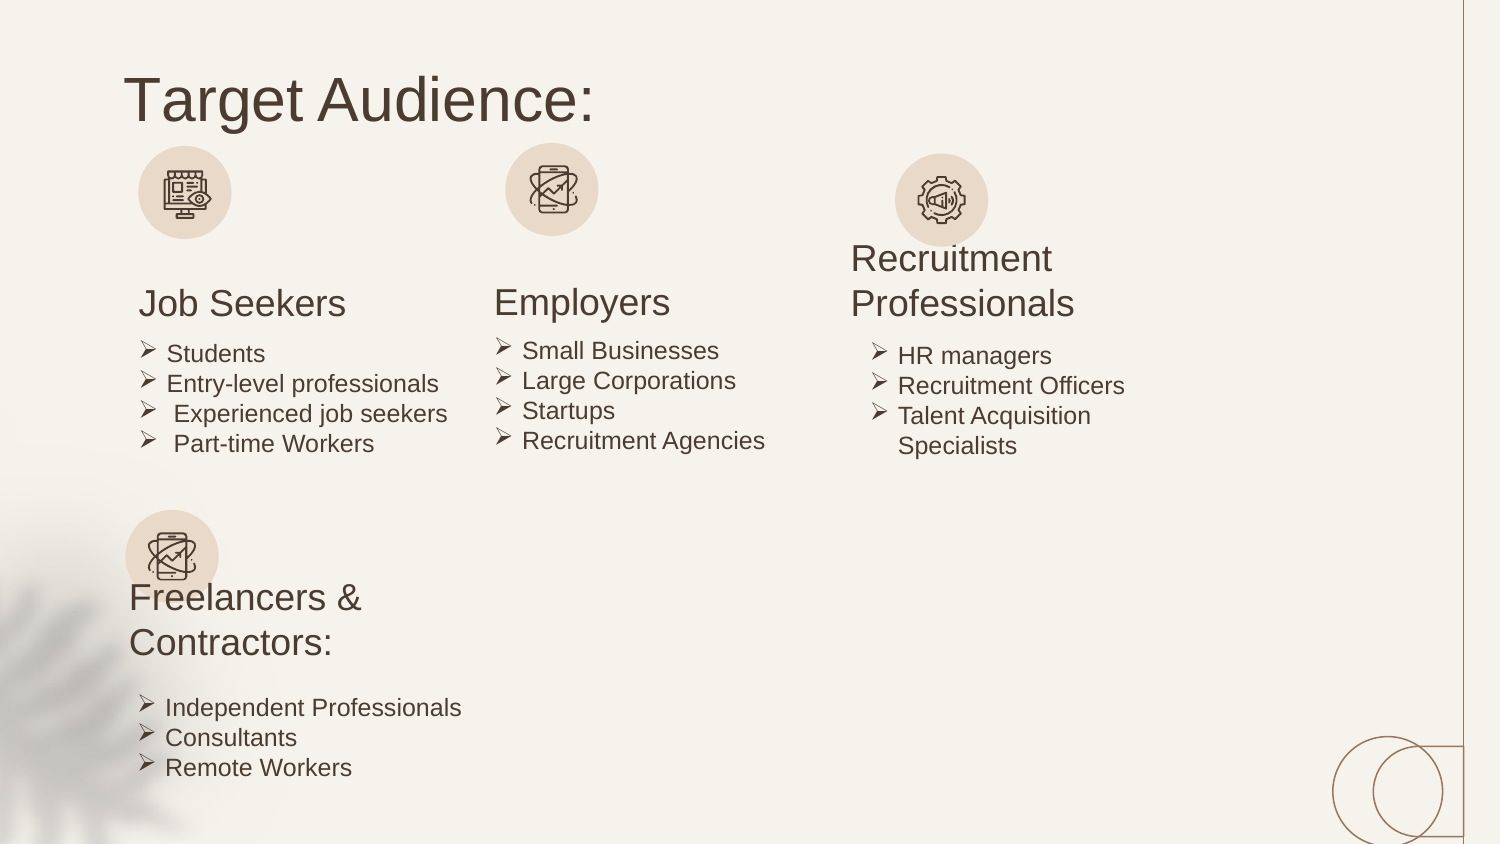

# Target Audience:

Employers
Job Seekers
Recruitment Professionals
Small Businesses
Large Corporations
Startups
Recruitment Agencies

Students
Entry-level professionals
 Experienced job seekers
 Part-time Workers
HR managers
Recruitment Officers
Talent Acquisition Specialists

Freelancers & Contractors:
Independent Professionals
Consultants
Remote Workers